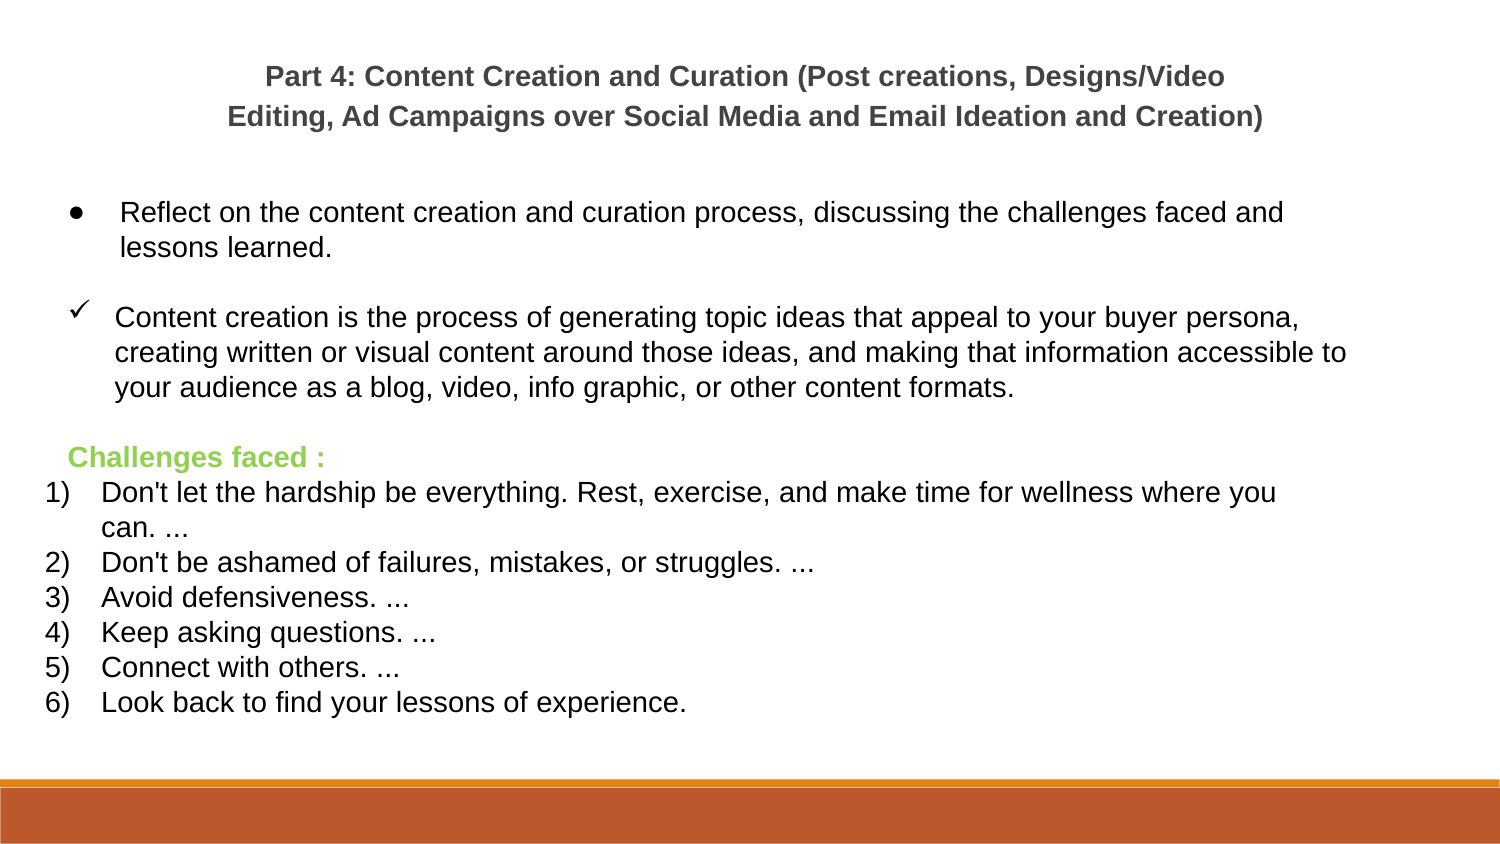

Part 4: Content Creation and Curation (Post creations, Designs/Video
Editing, Ad Campaigns over Social Media and Email Ideation and Creation)

Reflect on the content creation and curation process, discussing the challenges faced and lessons learned.

Content creation is the process of generating topic ideas that appeal to your buyer persona, creating written or visual content around those ideas, and making that information accessible to your audience as a blog, video, info graphic, or other content formats.

Challenges faced :
Don't let the hardship be everything. Rest, exercise, and make time for wellness where you can. ...
Don't be ashamed of failures, mistakes, or struggles. ...
Avoid defensiveness. ...
Keep asking questions. ...
Connect with others. ...
Look back to find your lessons of experience.